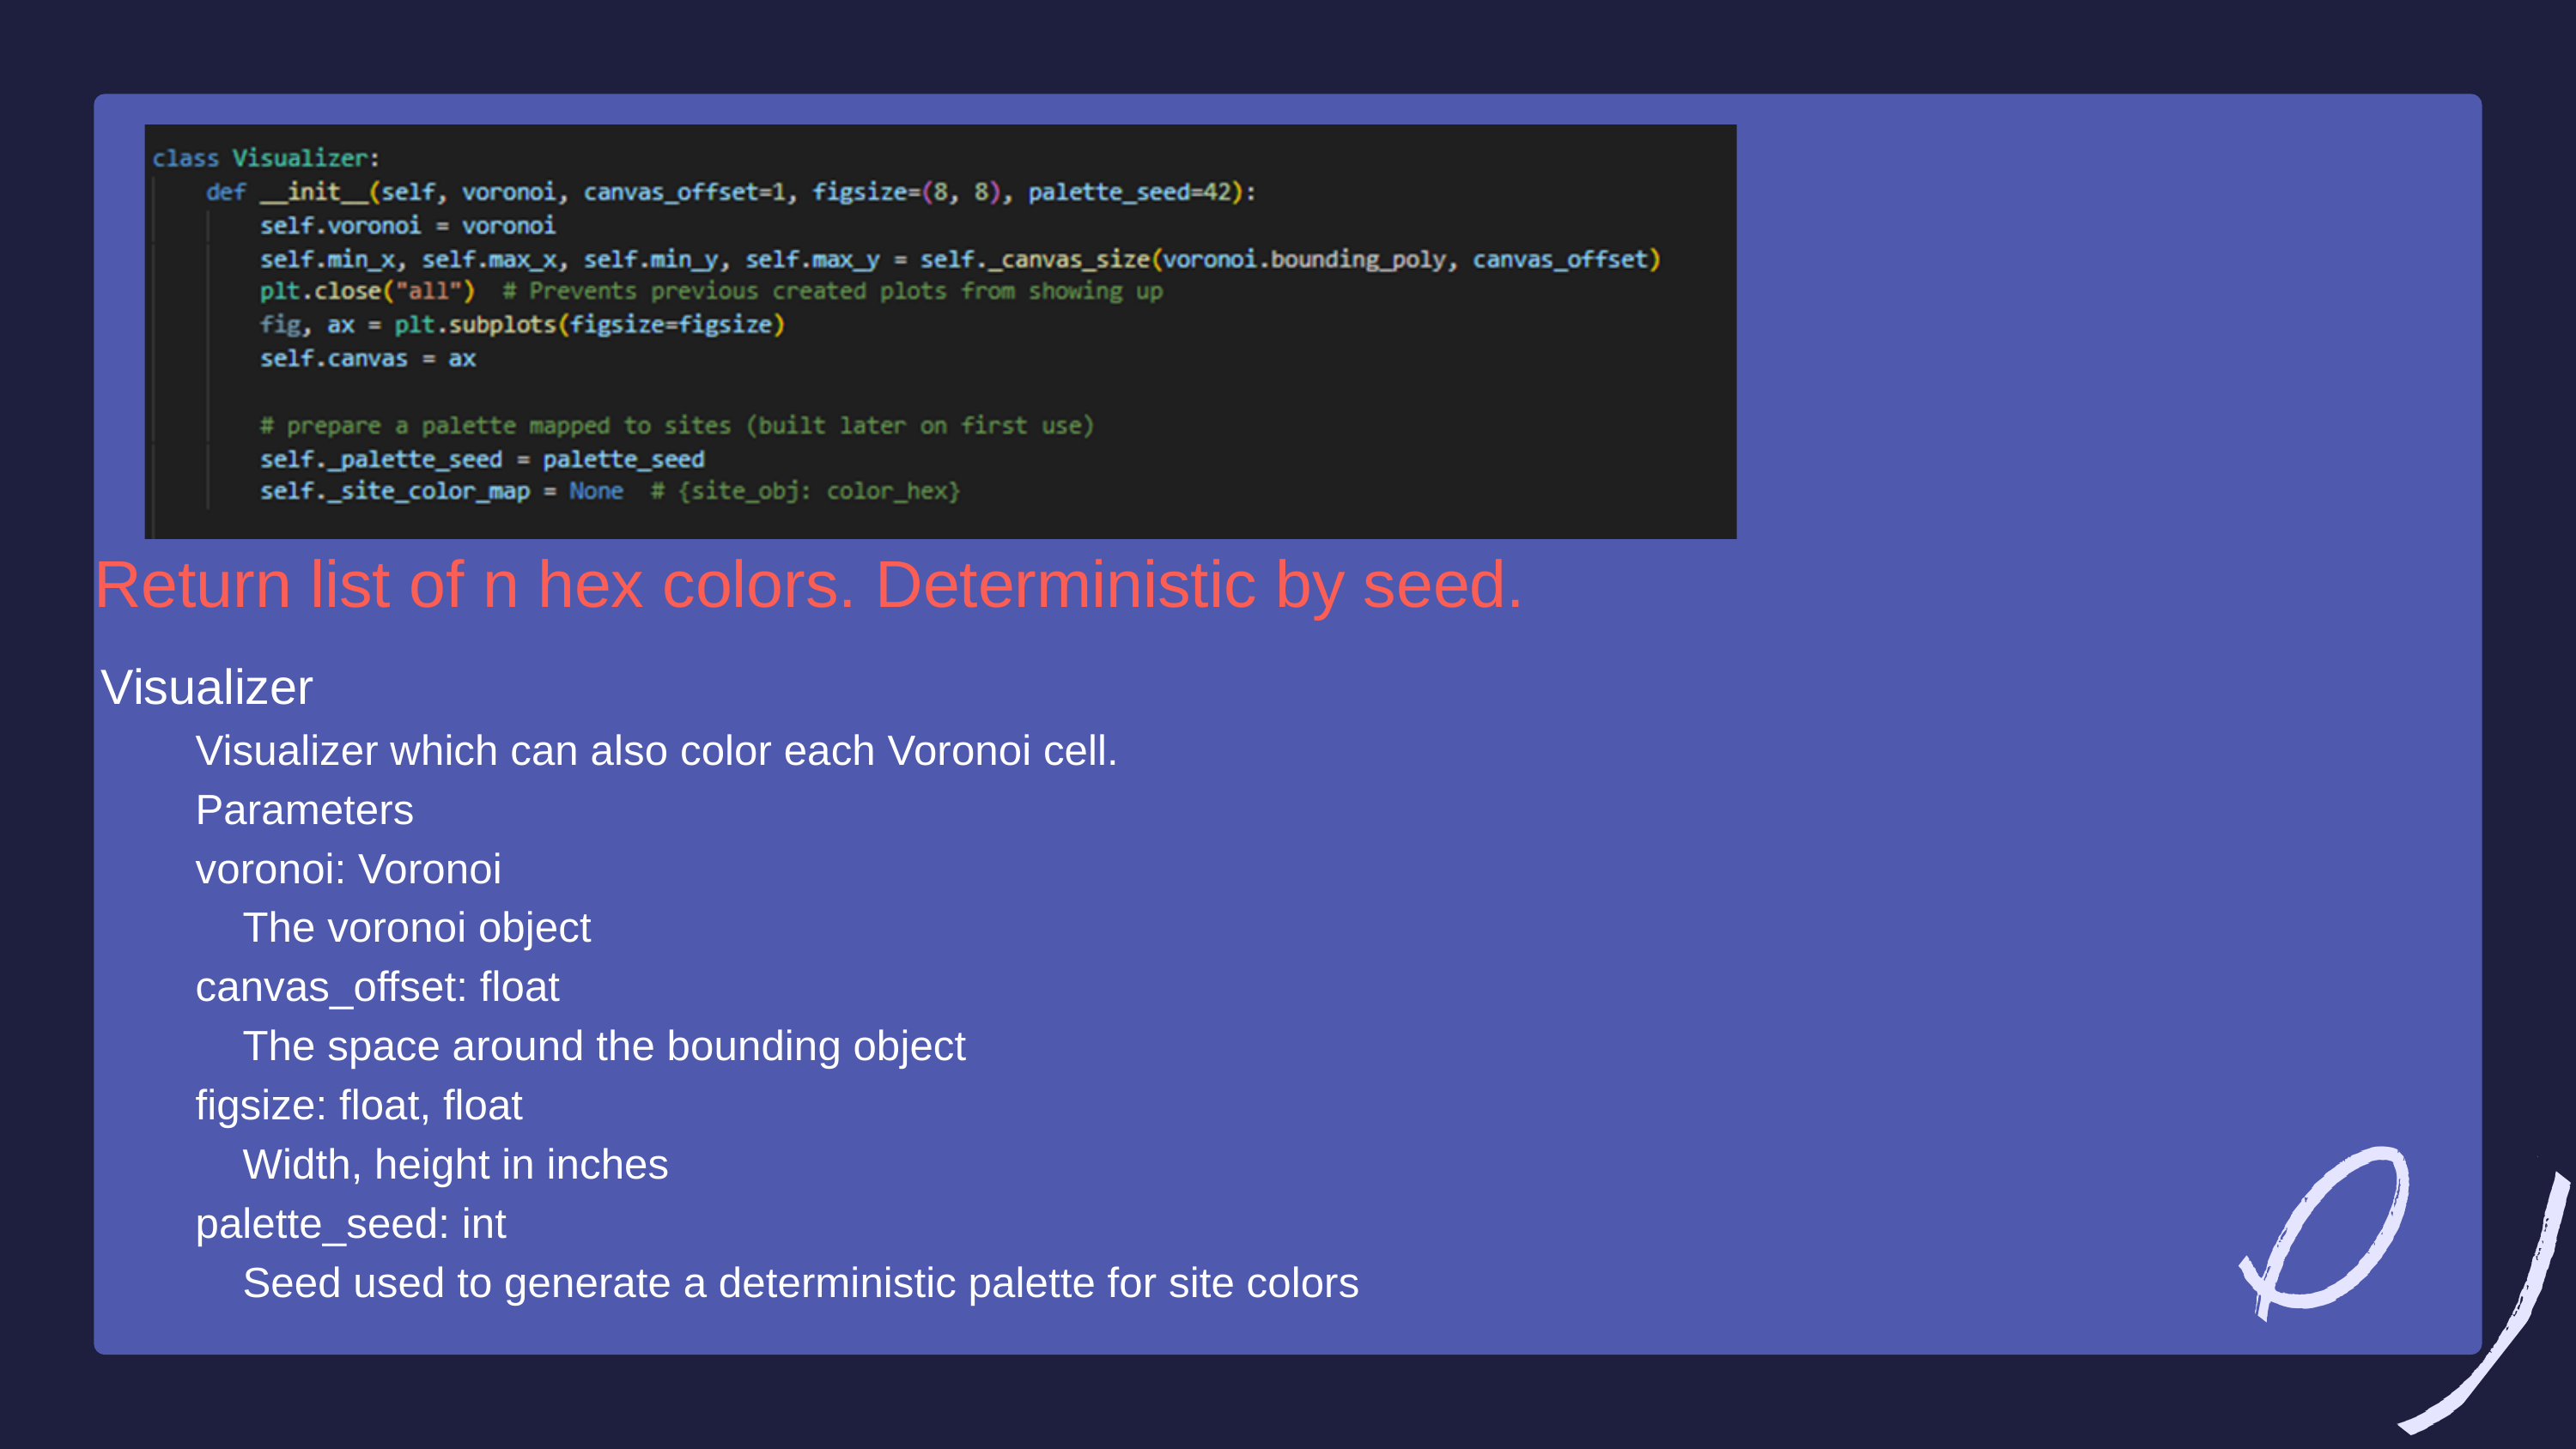

Visualizer
        Visualizer which can also color each Voronoi cell.
        Parameters
        voronoi: Voronoi
            The voronoi object
        canvas_offset: float
            The space around the bounding object
        figsize: float, float
            Width, height in inches
        palette_seed: int
            Seed used to generate a deterministic palette for site colors

Return list of n hex colors. Deterministic by seed.